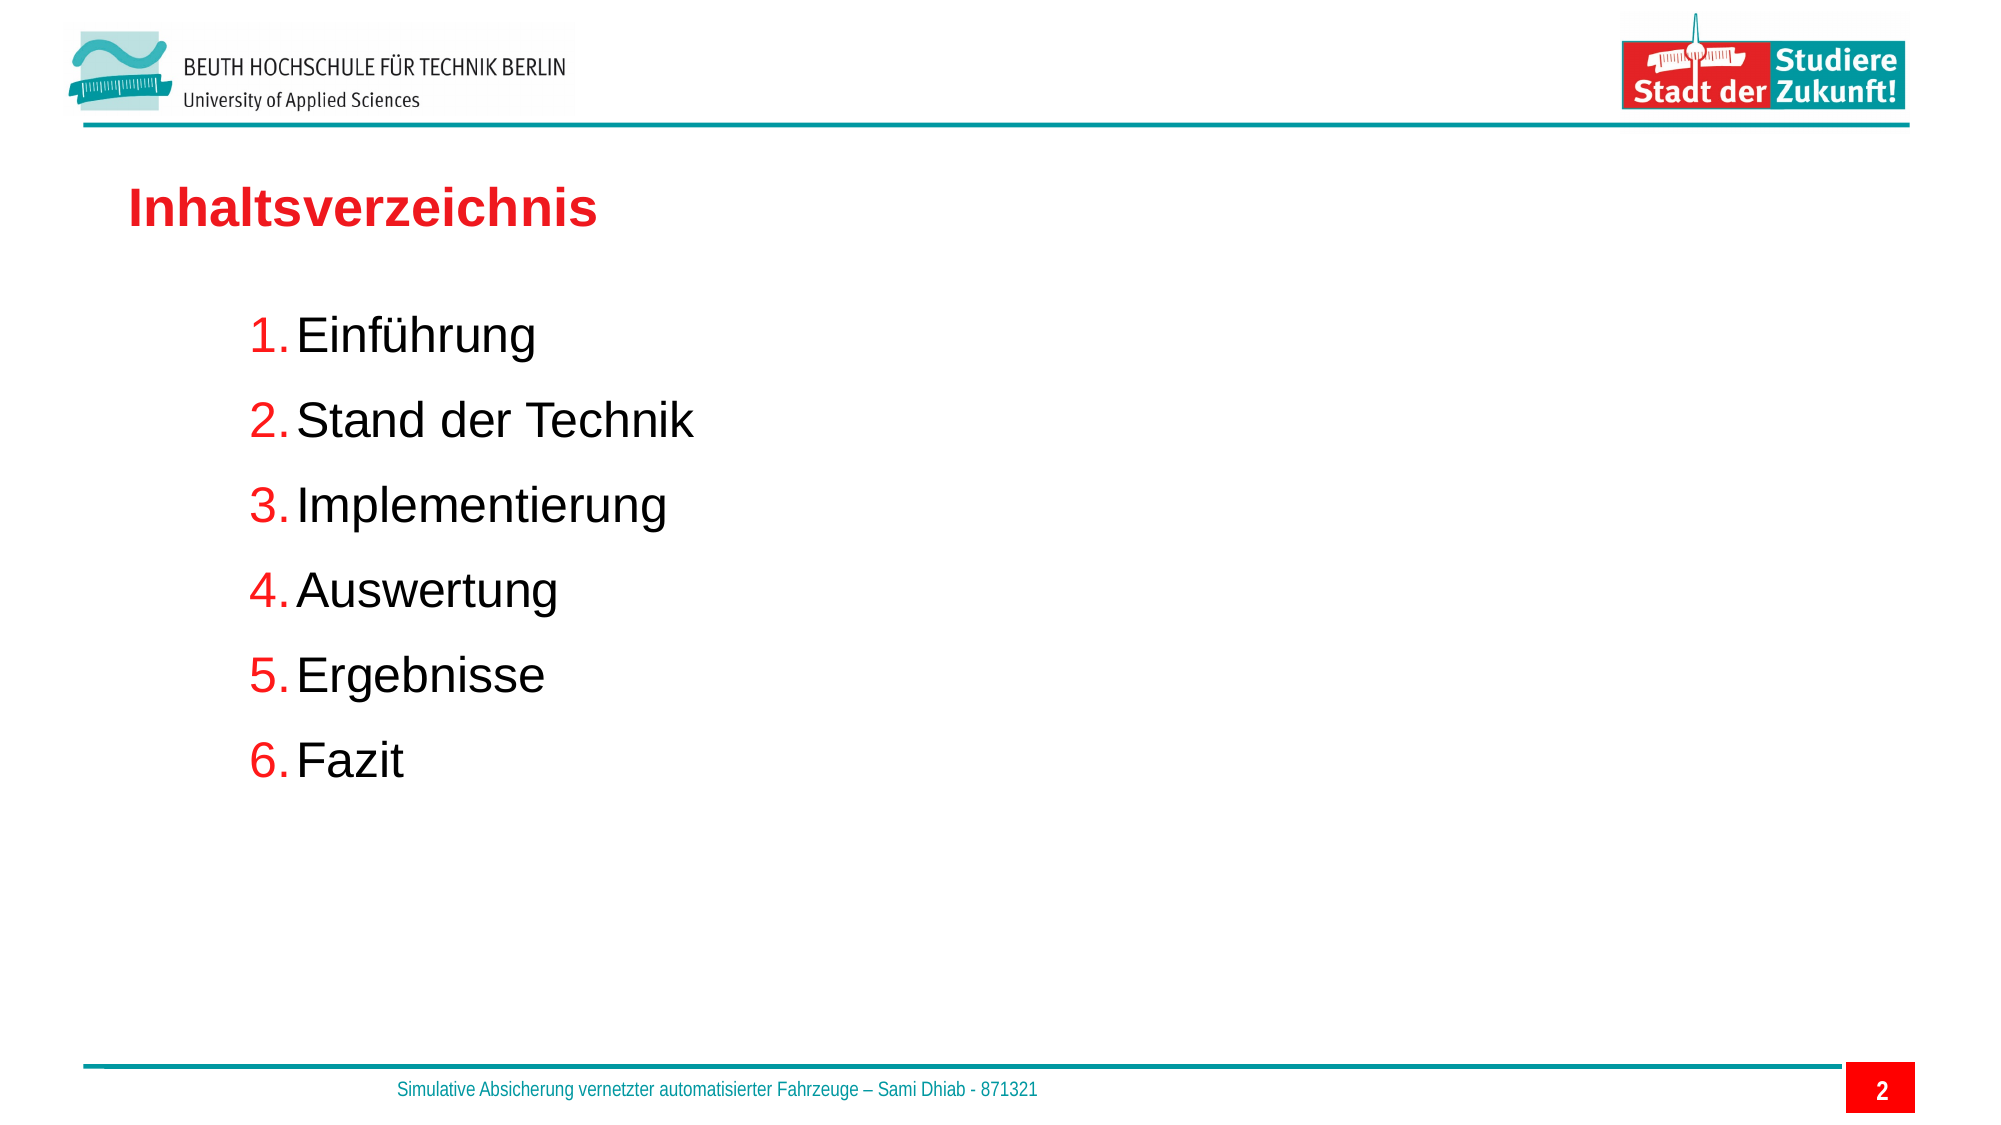

Inhaltsverzeichnis
Einführung
Stand der Technik
Implementierung
Auswertung
Ergebnisse
Fazit
2
 Simulative Absicherung vernetzter automatisierter Fahrzeuge – Sami Dhiab - 871321